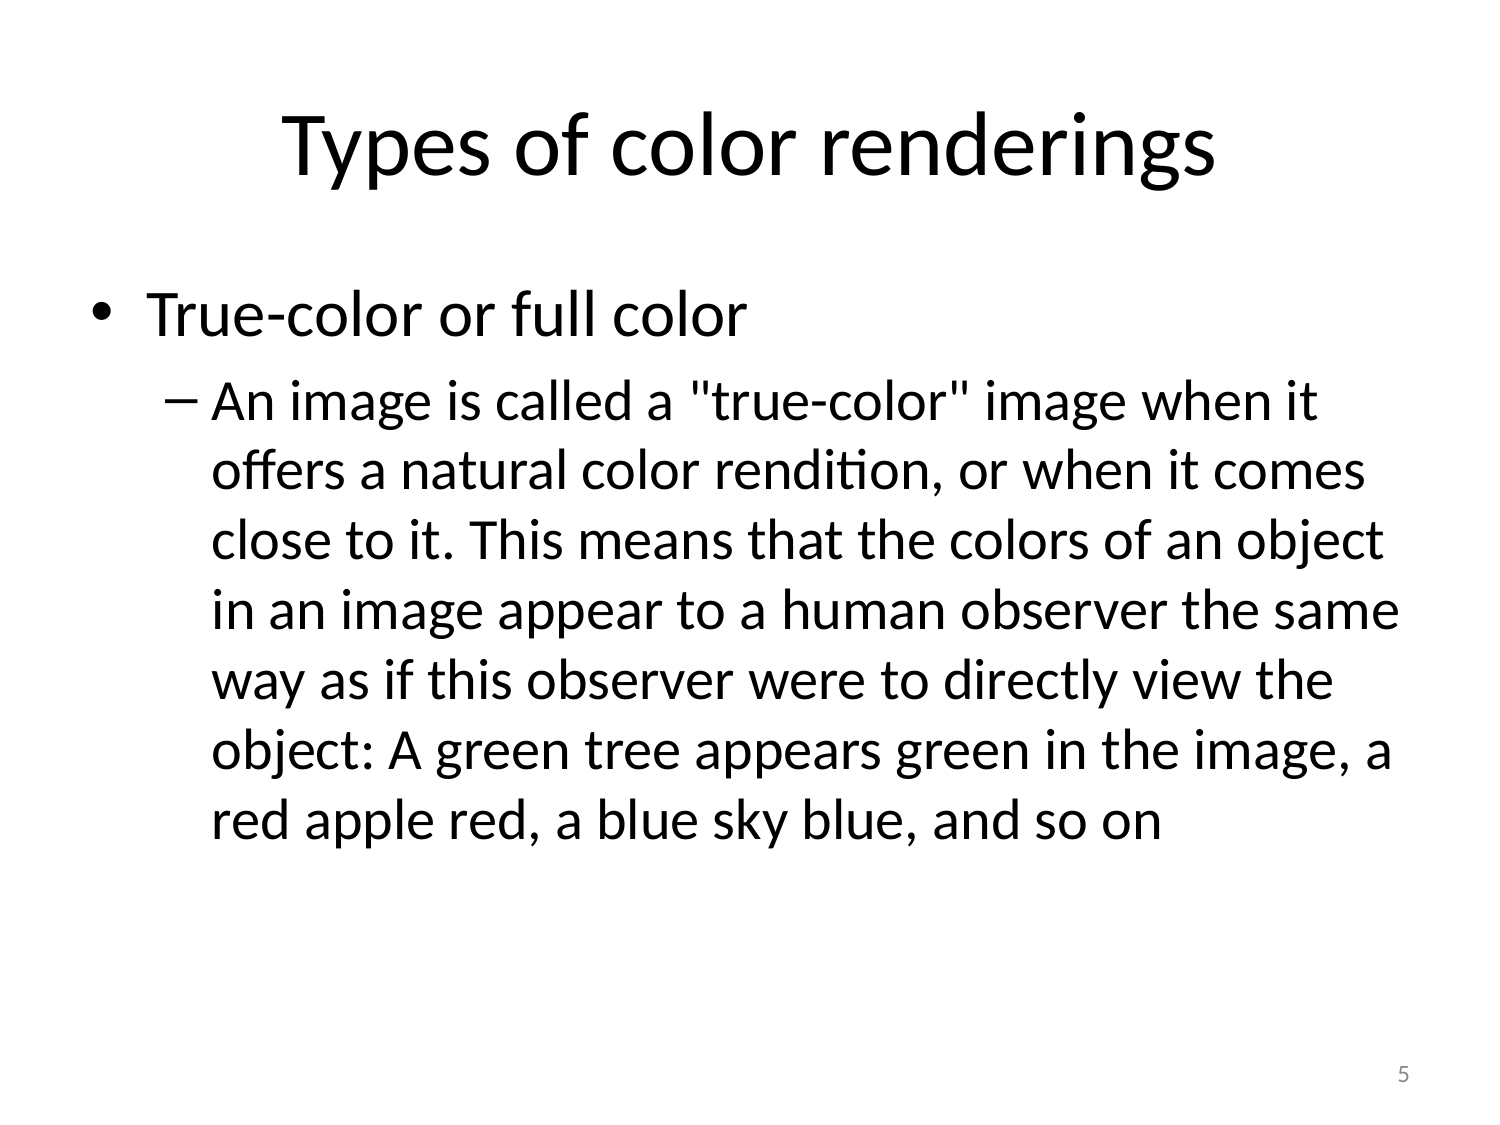

# Types of color renderings
True-color or full color
An image is called a "true-color" image when it offers a natural color rendition, or when it comes close to it. This means that the colors of an object in an image appear to a human observer the same way as if this observer were to directly view the object: A green tree appears green in the image, a red apple red, a blue sky blue, and so on
5